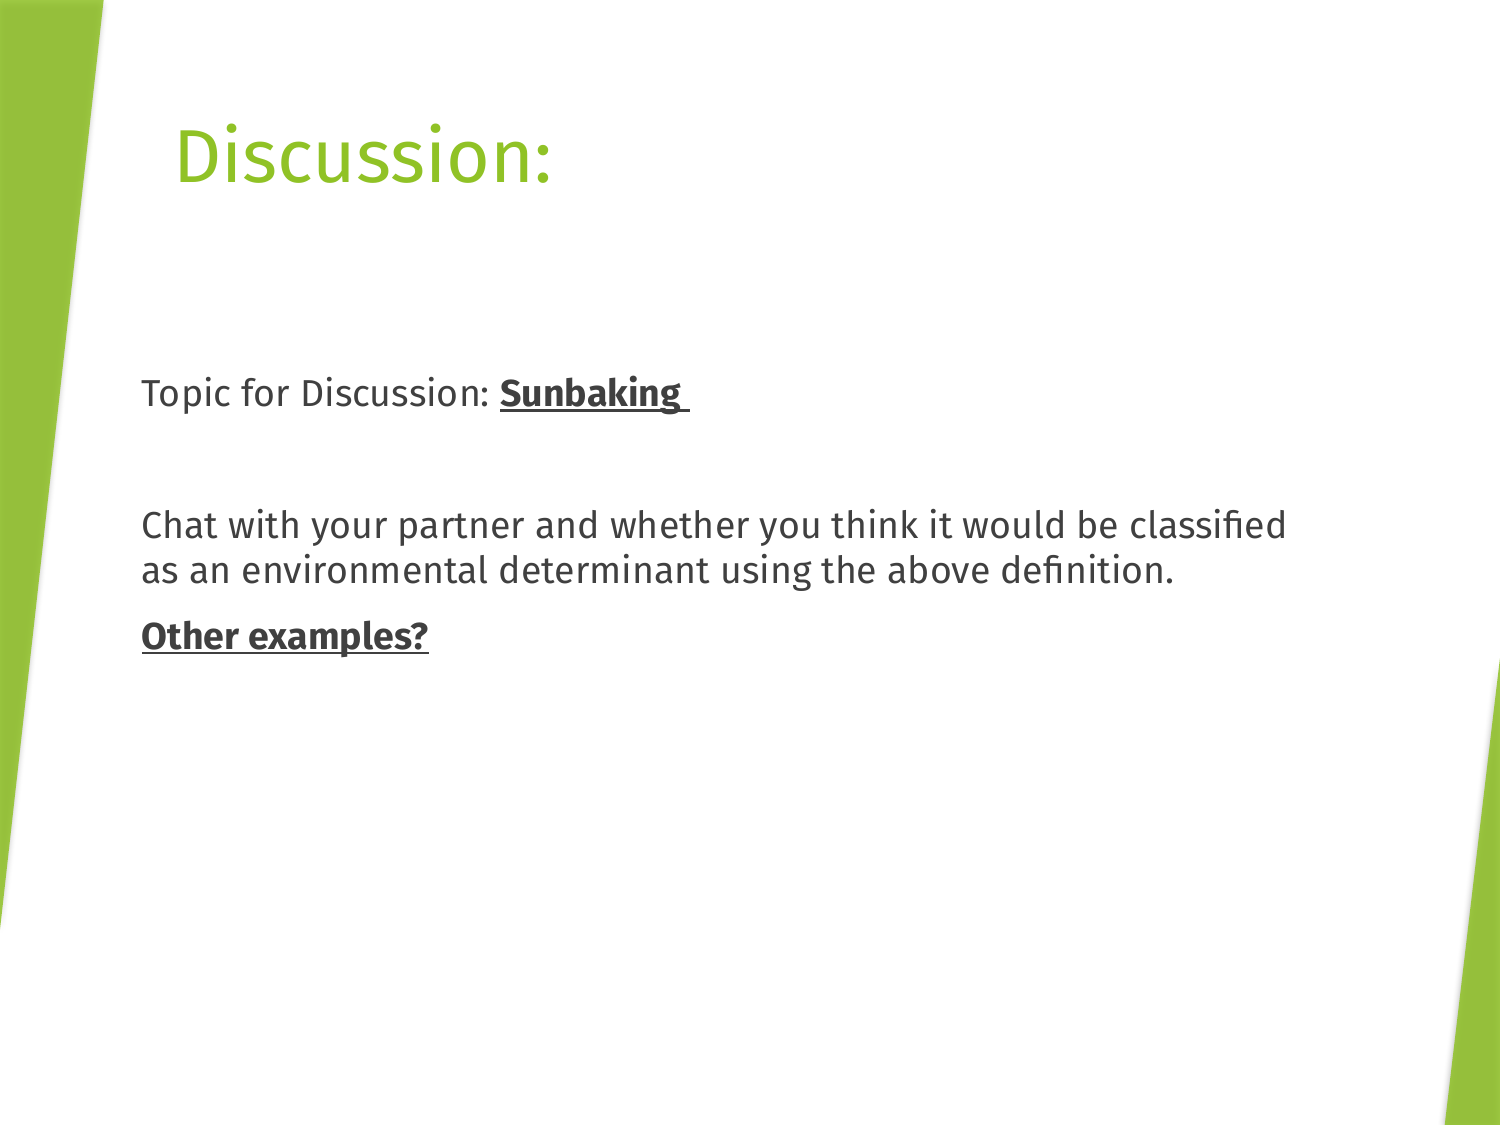

# Discussion:
Topic for Discussion: Sunbaking

Chat with your partner and whether you think it would be classified as an environmental determinant using the above definition.
Other examples?